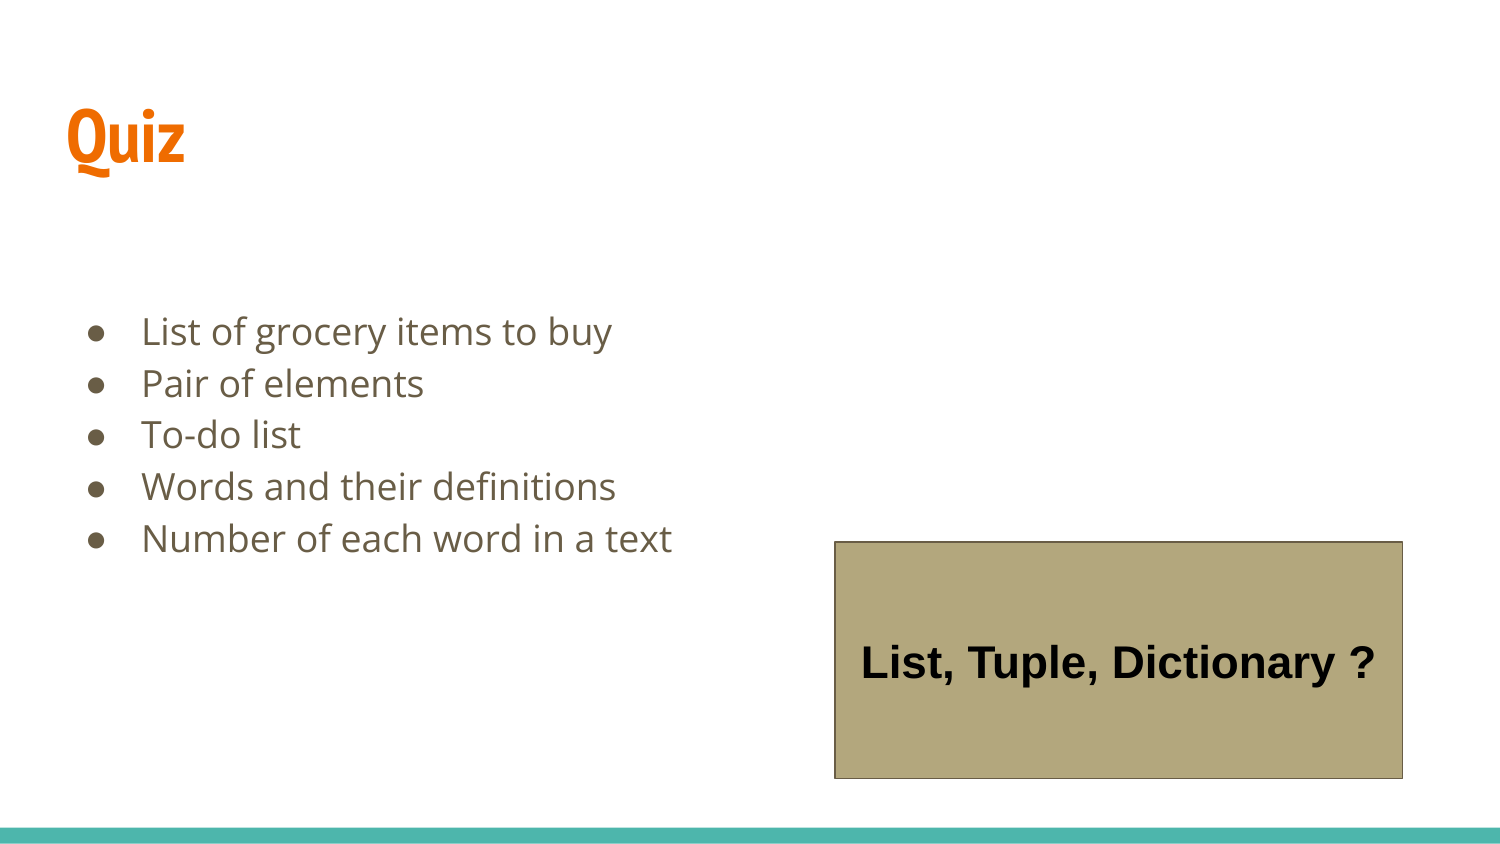

# Quiz

List of grocery items to buy
Pair of elements
To-do list
Words and their definitions
Number of each word in a text
List, Tuple, Dictionary ?